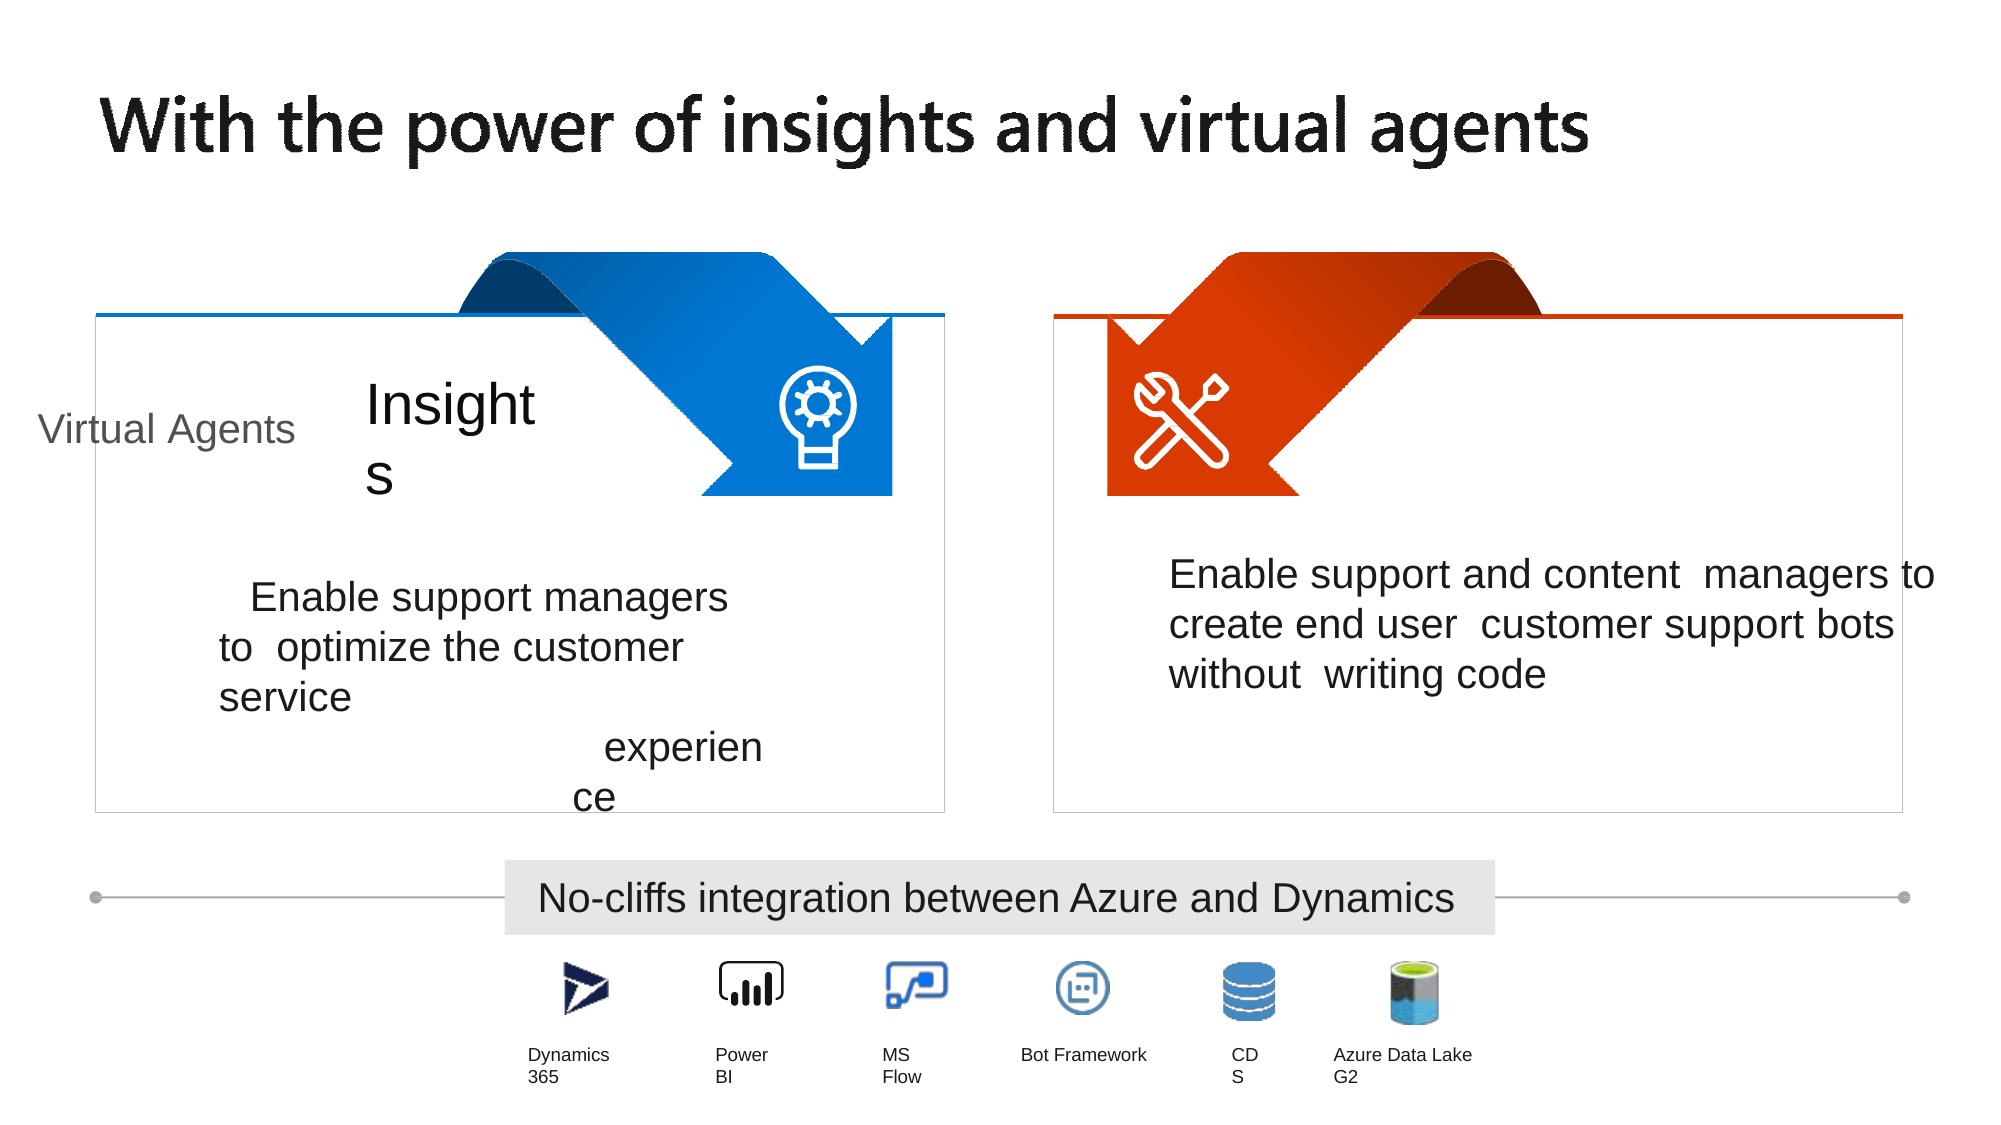

# Insights

Virtual Agents

Enable support and content  managers to create end user  customer support bots without  writing code
Enable support managers to  optimize the customer service
experience

No-cliffs integration between Azure and Dynamics

Dynamics 365
Power BI
MS Flow
Bot Framework
CDS
Azure Data Lake G2